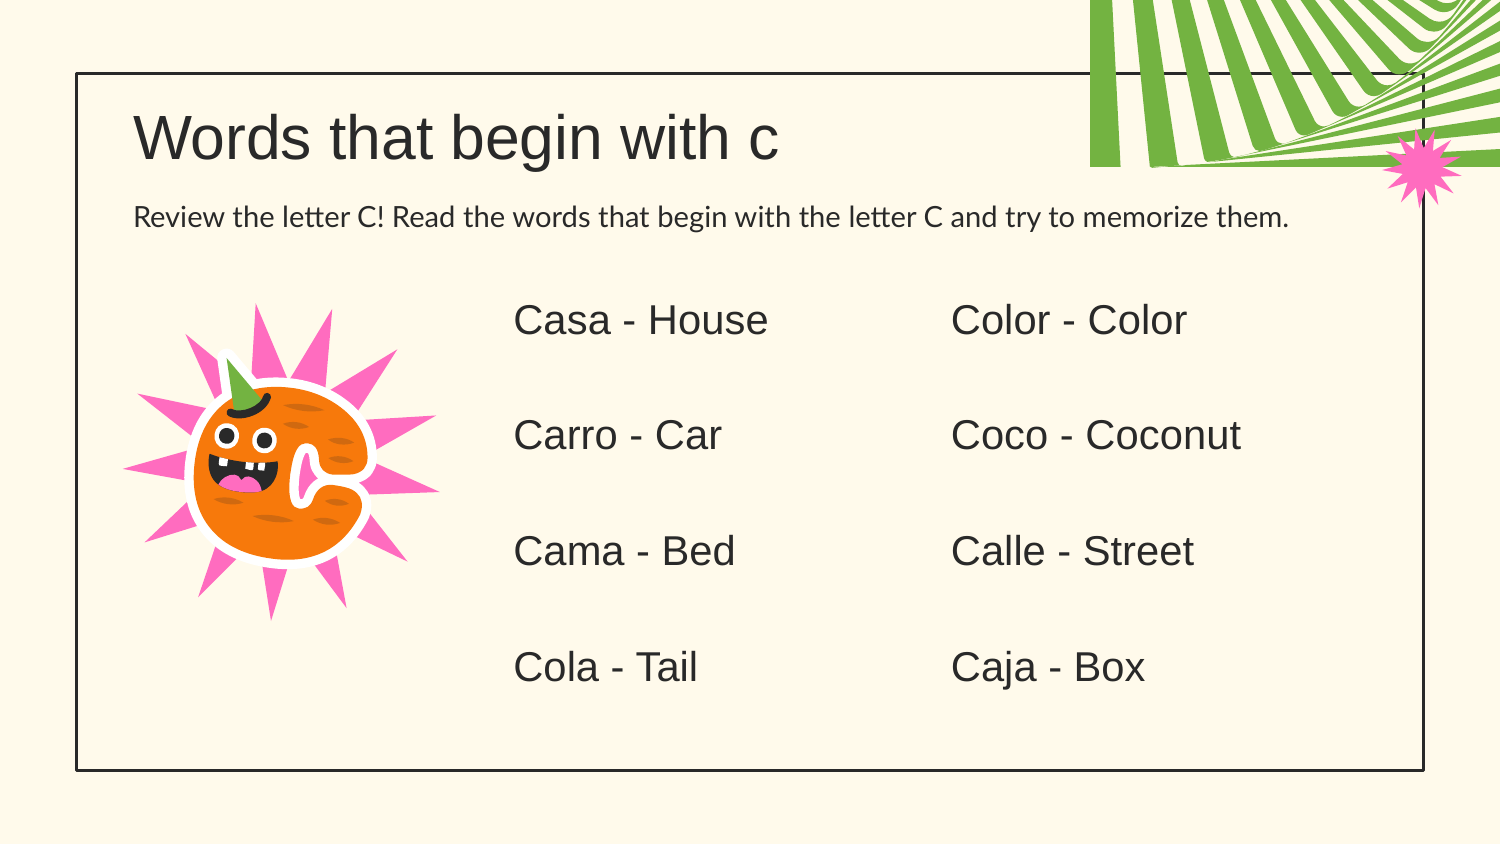

# Words that begin with c

Review the letter C! Read the words that begin with the letter C and try to memorize them.
Casa - House
Color - Color

Carro - Car
Coco - Coconut
Cama - Bed
Calle - Street
Cola - Tail
Caja - Box